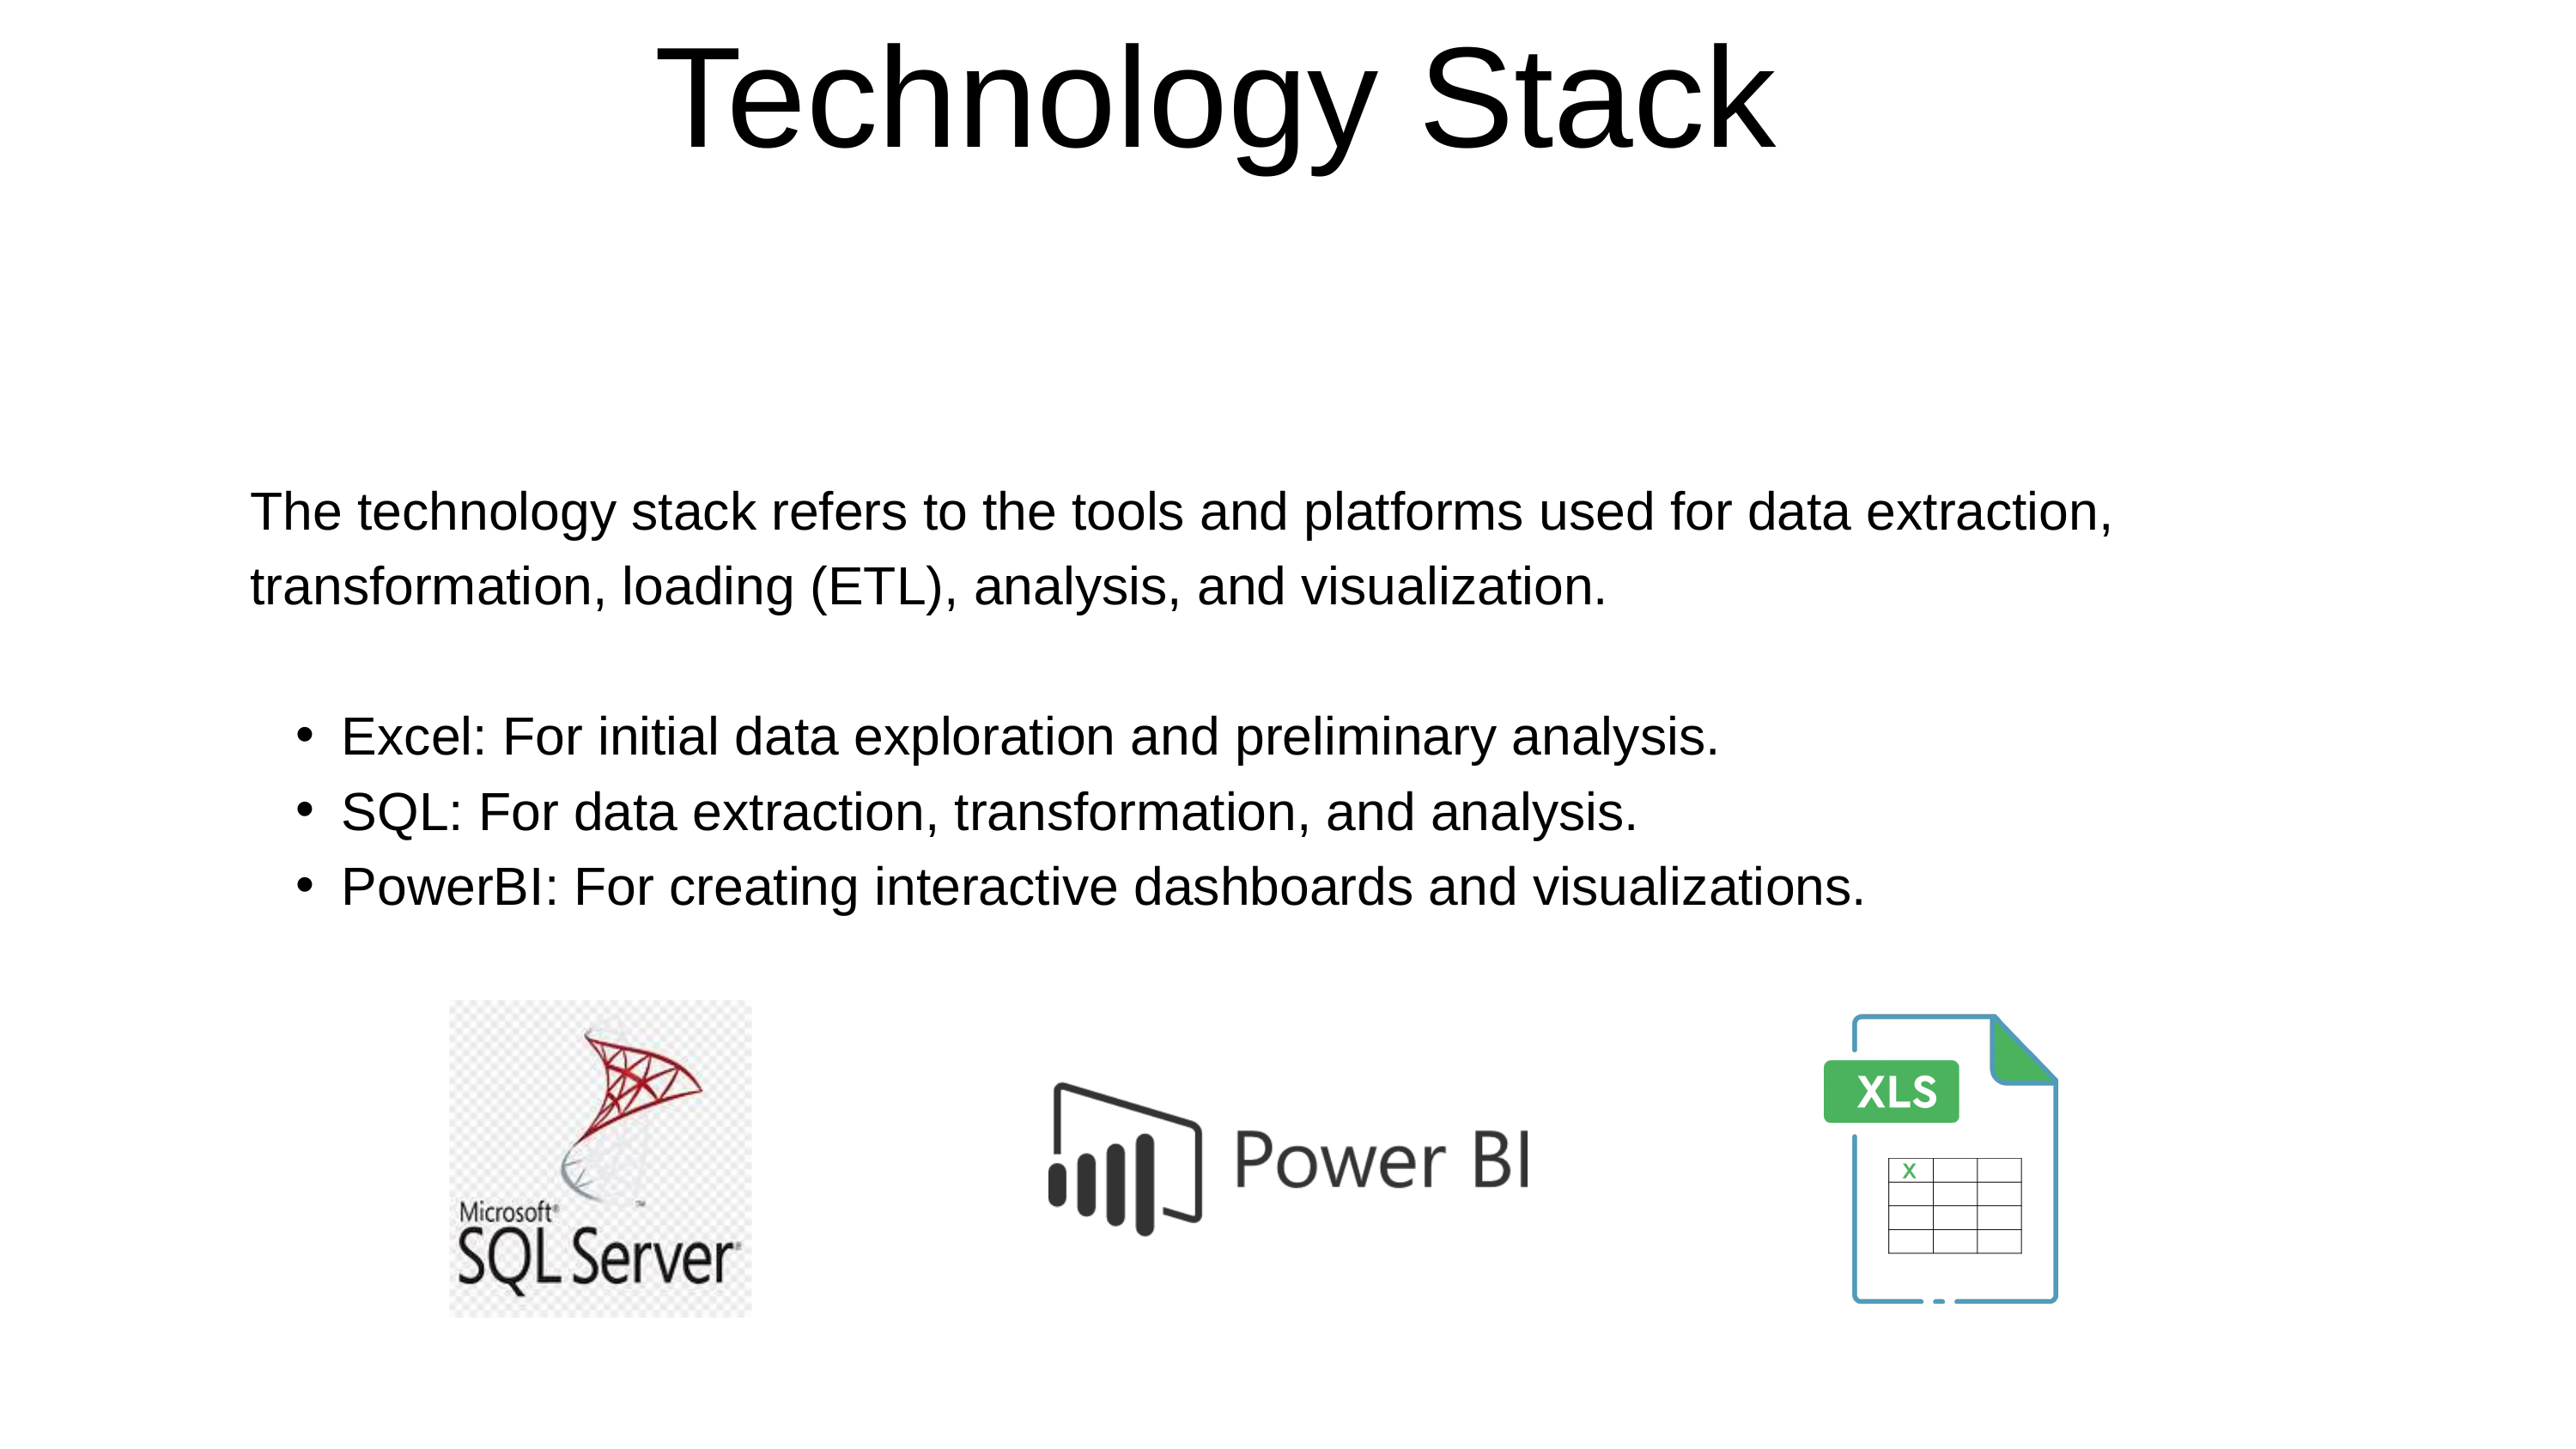

Technology Stack
The technology stack refers to the tools and platforms used for data extraction, transformation, loading (ETL), analysis, and visualization.

Excel: For initial data exploration and preliminary analysis.
SQL: For data extraction, transformation, and analysis.
PowerBI: For creating interactive dashboards and visualizations.